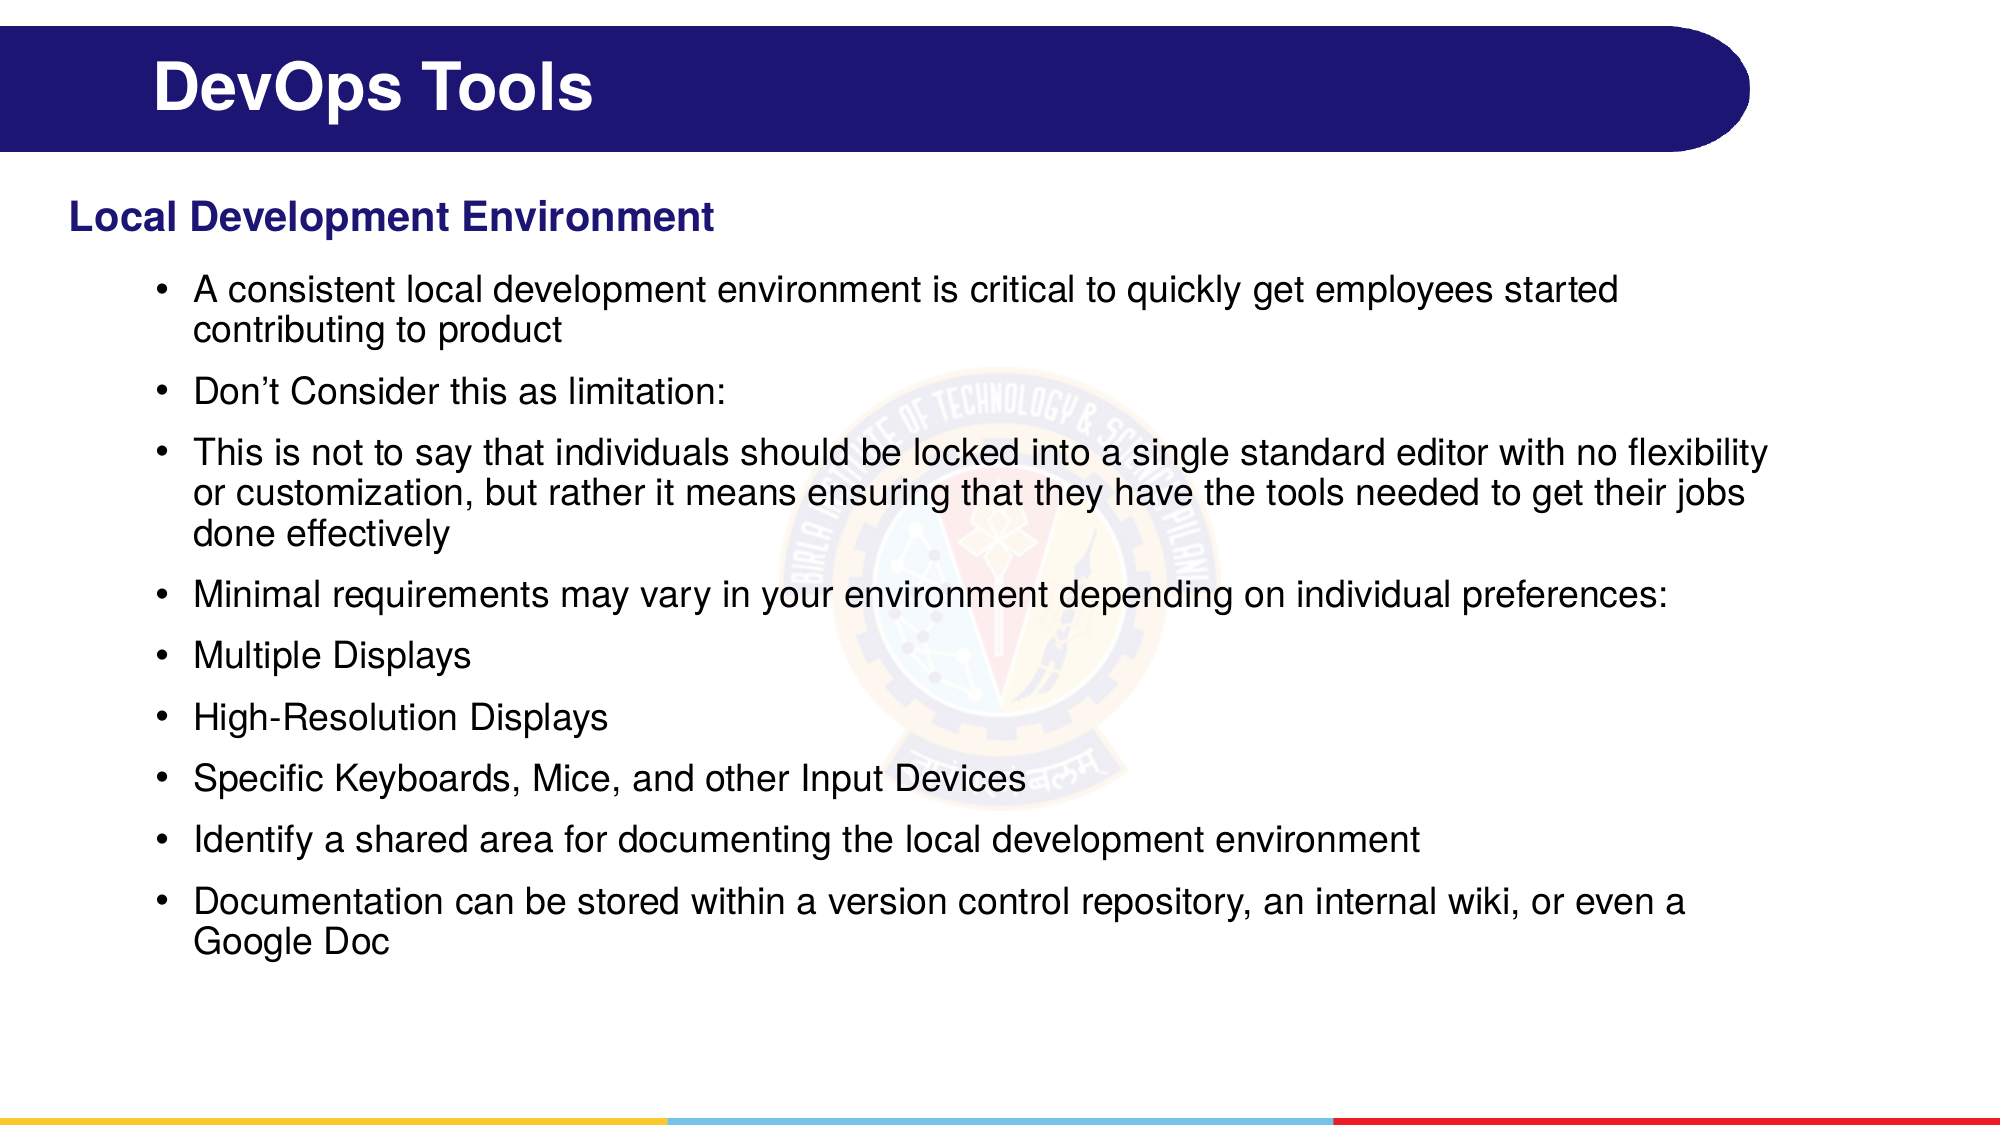

# DevOps Tools
Local Development Environment
A consistent local development environment is critical to quickly get employees started contributing to product
Don’t Consider this as limitation:
This is not to say that individuals should be locked into a single standard editor with no flexibility or customization, but rather it means ensuring that they have the tools needed to get their jobs done effectively
Minimal requirements may vary in your environment depending on individual preferences:
Multiple Displays
High-Resolution Displays
Specific Keyboards, Mice, and other Input Devices
Identify a shared area for documenting the local development environment
Documentation can be stored within a version control repository, an internal wiki, or even a Google Doc